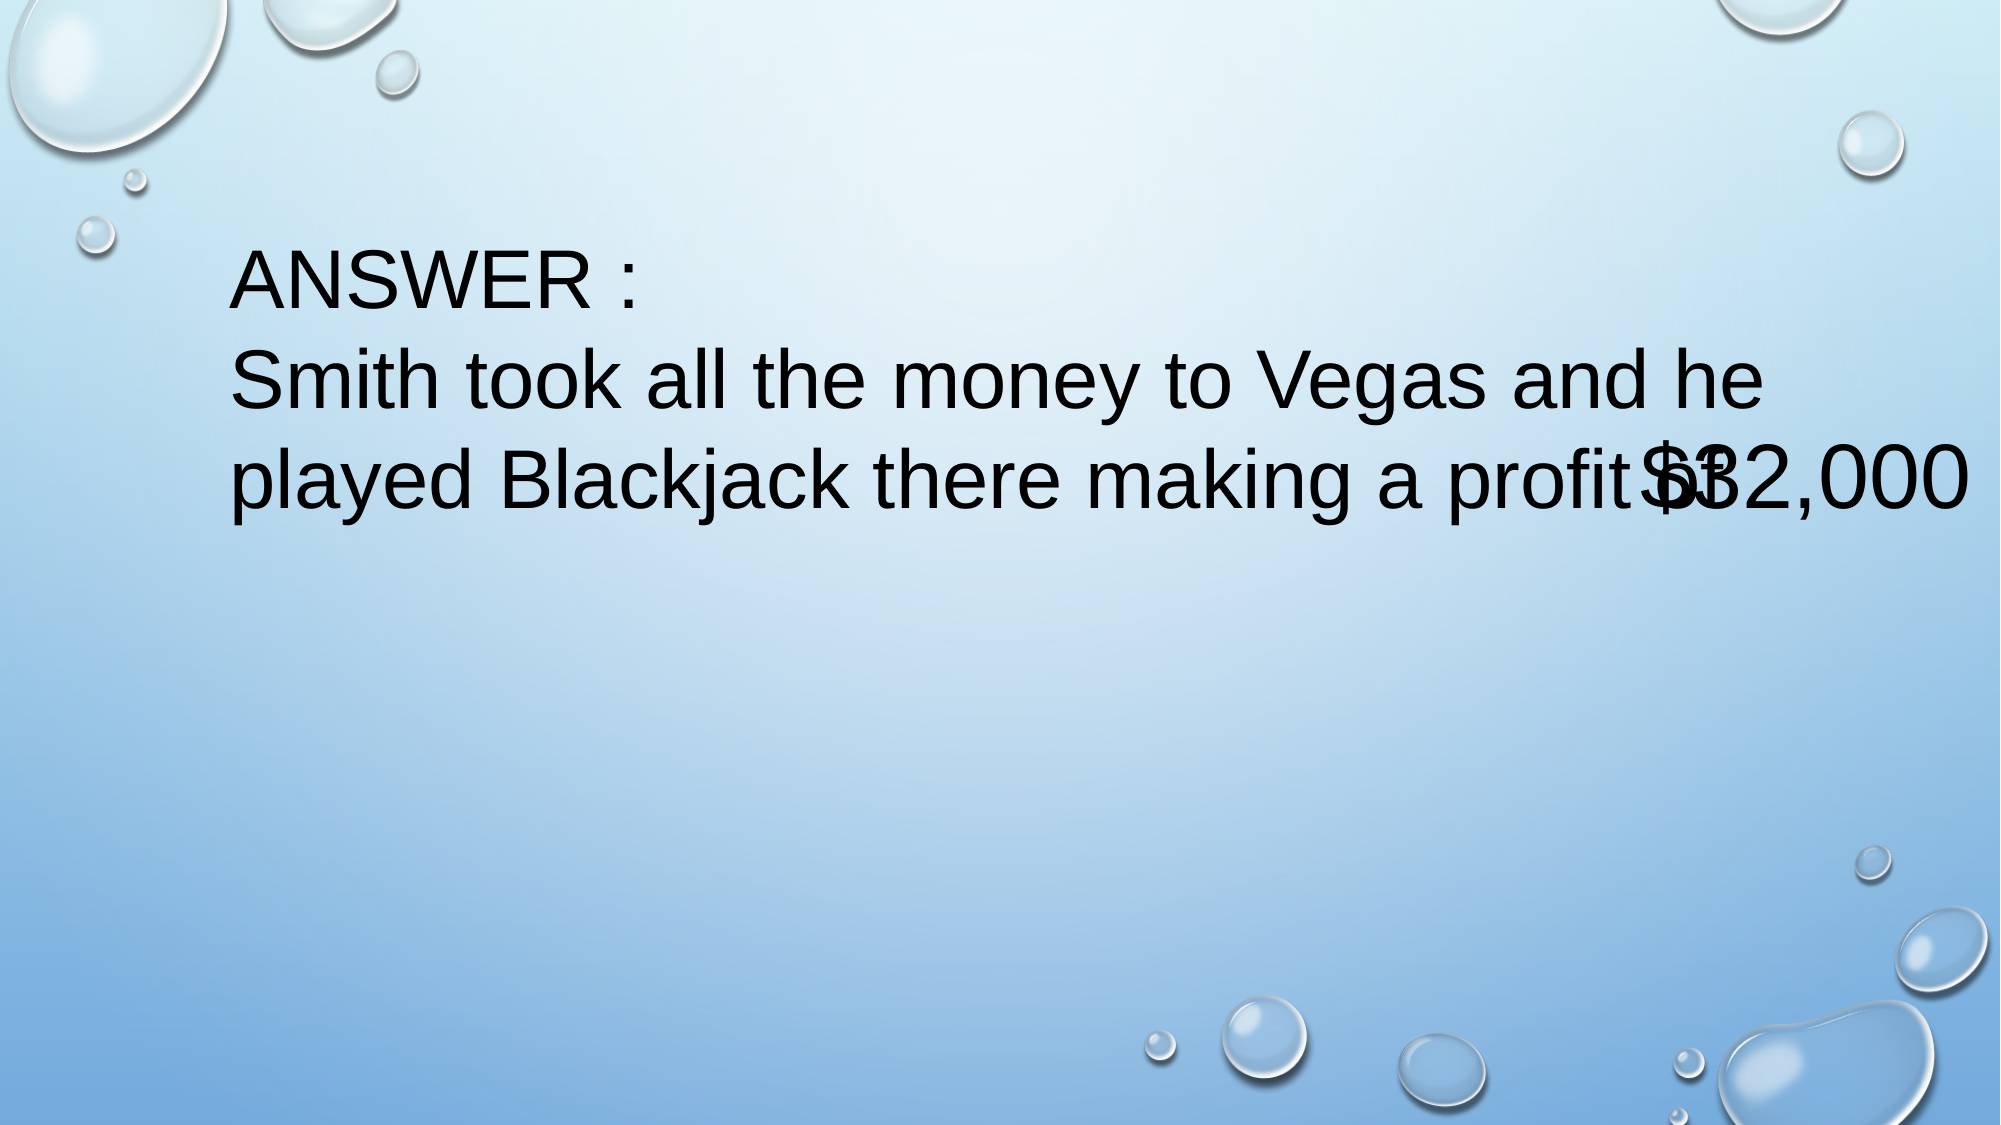

ANSWER :
Smith took all the money to Vegas and he played Blackjack there making a profit of
$32,000